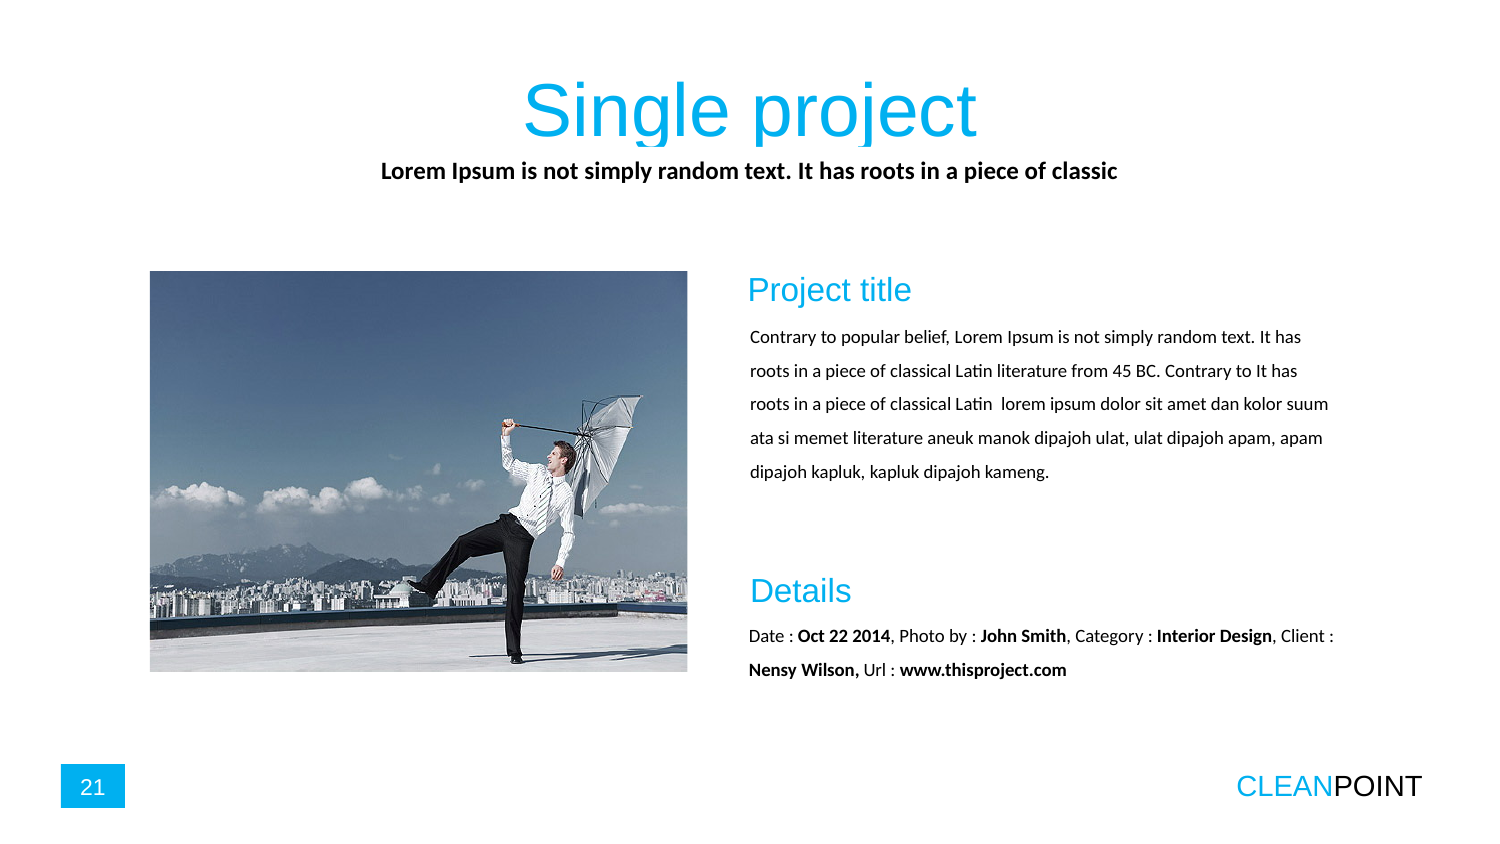

# Single project
Lorem Ipsum is not simply random text. It has roots in a piece of classic
Project title

Contrary to popular belief, Lorem Ipsum is not simply random text. It has roots in a piece of classical Latin literature from 45 BC. Contrary to It has roots in a piece of classical Latin  lorem ipsum dolor sit amet dan kolor suum ata si memet literature aneuk manok dipajoh ulat, ulat dipajoh apam, apam dipajoh kapluk, kapluk dipajoh kameng.
Details
Date : Oct 22 2014, Photo by : John Smith, Category : Interior Design, Client : Nensy Wilson, Url : www.thisproject.com
CLEANPOINT
21